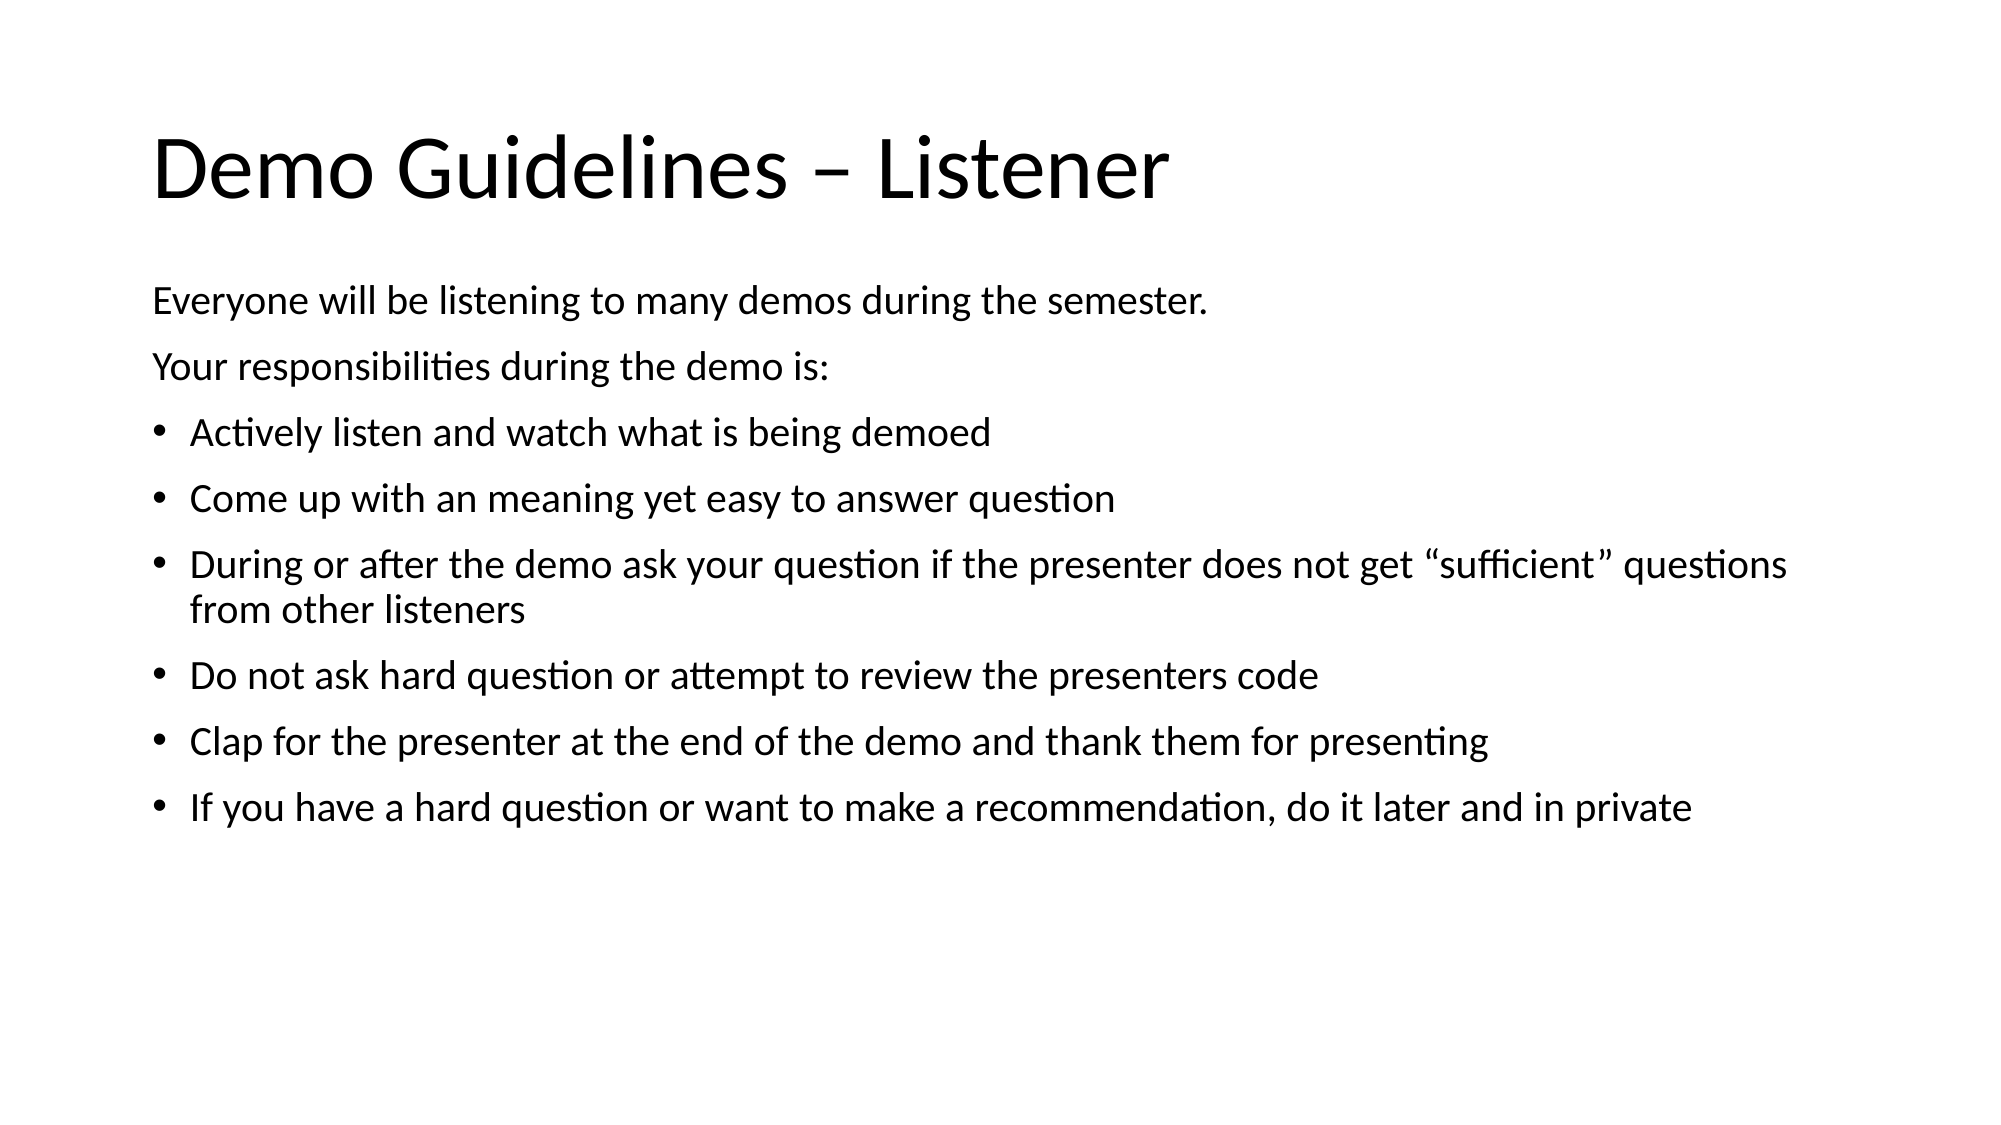

# Demo Guidelines – Listener
Everyone will be listening to many demos during the semester.
Your responsibilities during the demo is:
Actively listen and watch what is being demoed
Come up with an meaning yet easy to answer question
During or after the demo ask your question if the presenter does not get “sufficient” questions from other listeners
Do not ask hard question or attempt to review the presenters code
Clap for the presenter at the end of the demo and thank them for presenting
If you have a hard question or want to make a recommendation, do it later and in private